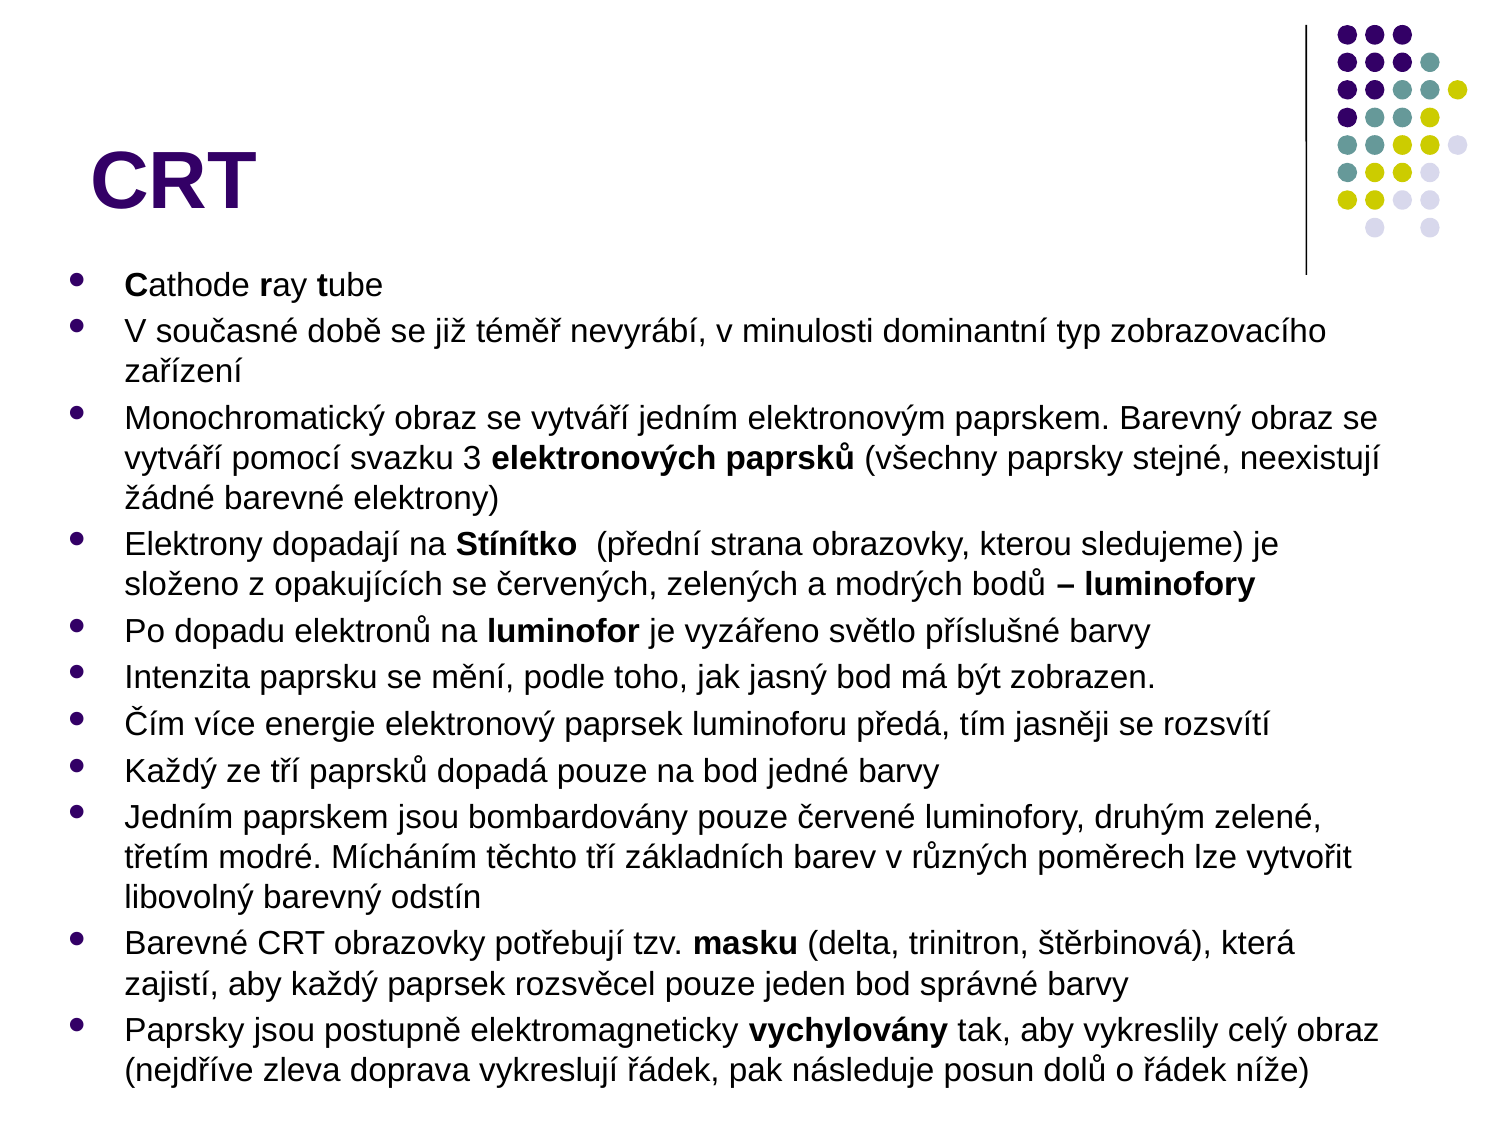

# CRT
Cathode ray tube
V současné době se již téměř nevyrábí, v minulosti dominantní typ zobrazovacího zařízení
Monochromatický obraz se vytváří jedním elektronovým paprskem. Barevný obraz se vytváří pomocí svazku 3 elektronových paprsků (všechny paprsky stejné, neexistují žádné barevné elektrony)
Elektrony dopadají na Stínítko  (přední strana obrazovky, kterou sledujeme) je složeno z opakujících se červených, zelených a modrých bodů – luminofory
Po dopadu elektronů na luminofor je vyzářeno světlo příslušné barvy
Intenzita paprsku se mění, podle toho, jak jasný bod má být zobrazen.
Čím více energie elektronový paprsek luminoforu předá, tím jasněji se rozsvítí
Každý ze tří paprsků dopadá pouze na bod jedné barvy
Jedním paprskem jsou bombardovány pouze červené luminofory, druhým zelené, třetím modré. Mícháním těchto tří základních barev v různých poměrech lze vytvořit libovolný barevný odstín
Barevné CRT obrazovky potřebují tzv. masku (delta, trinitron, štěrbinová), která zajistí, aby každý paprsek rozsvěcel pouze jeden bod správné barvy
Paprsky jsou postupně elektromagneticky vychylovány tak, aby vykreslily celý obraz (nejdříve zleva doprava vykreslují řádek, pak následuje posun dolů o řádek níže)